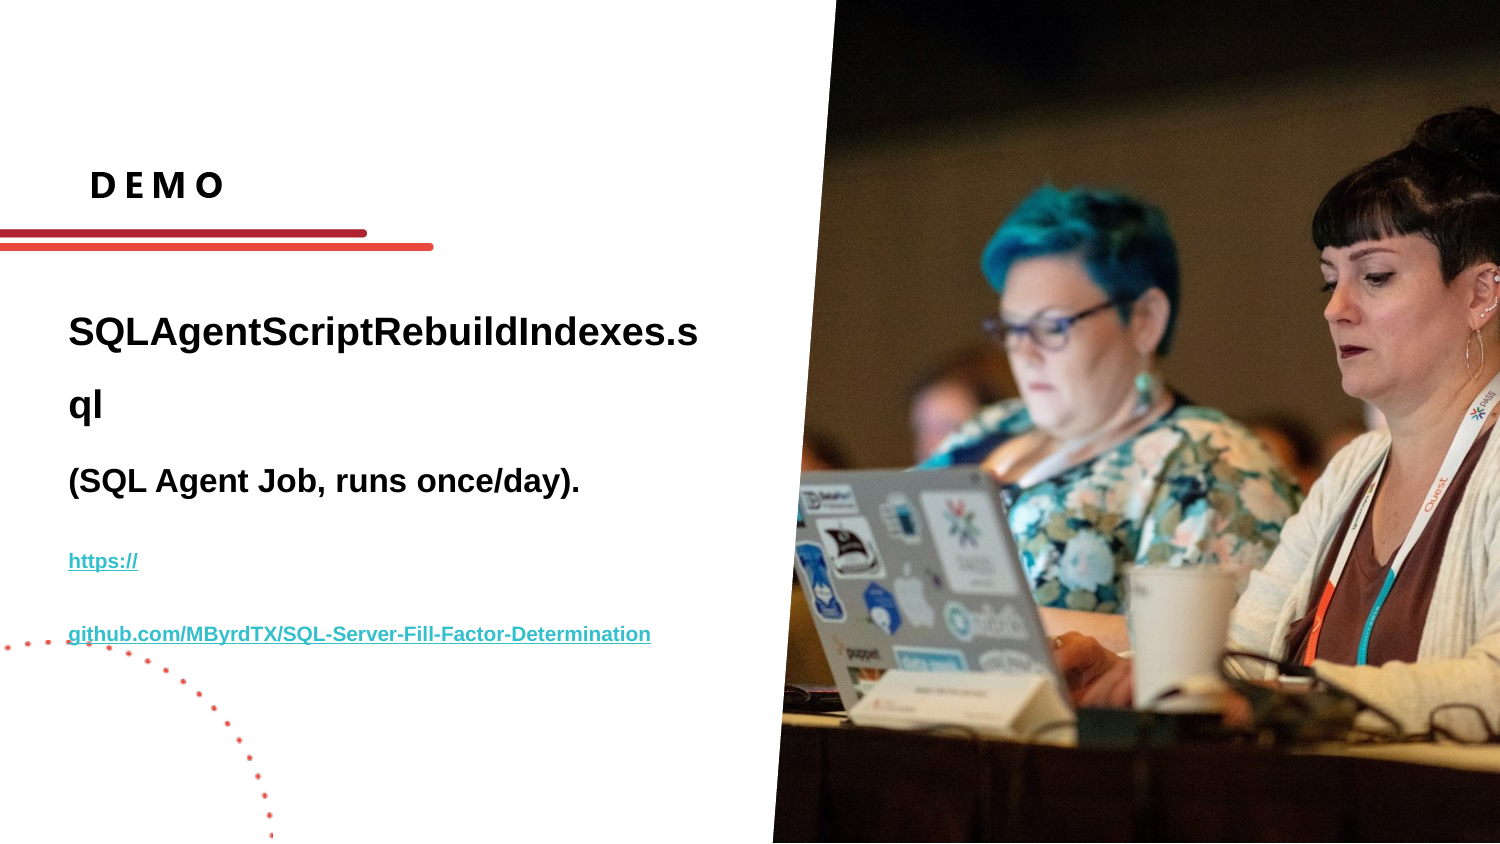

# SQLAgentScriptRebuildIndexes.sql (SQL Agent Job, runs once/day). https://github.com/MByrdTX/SQL-Server-Fill-Factor-Determination